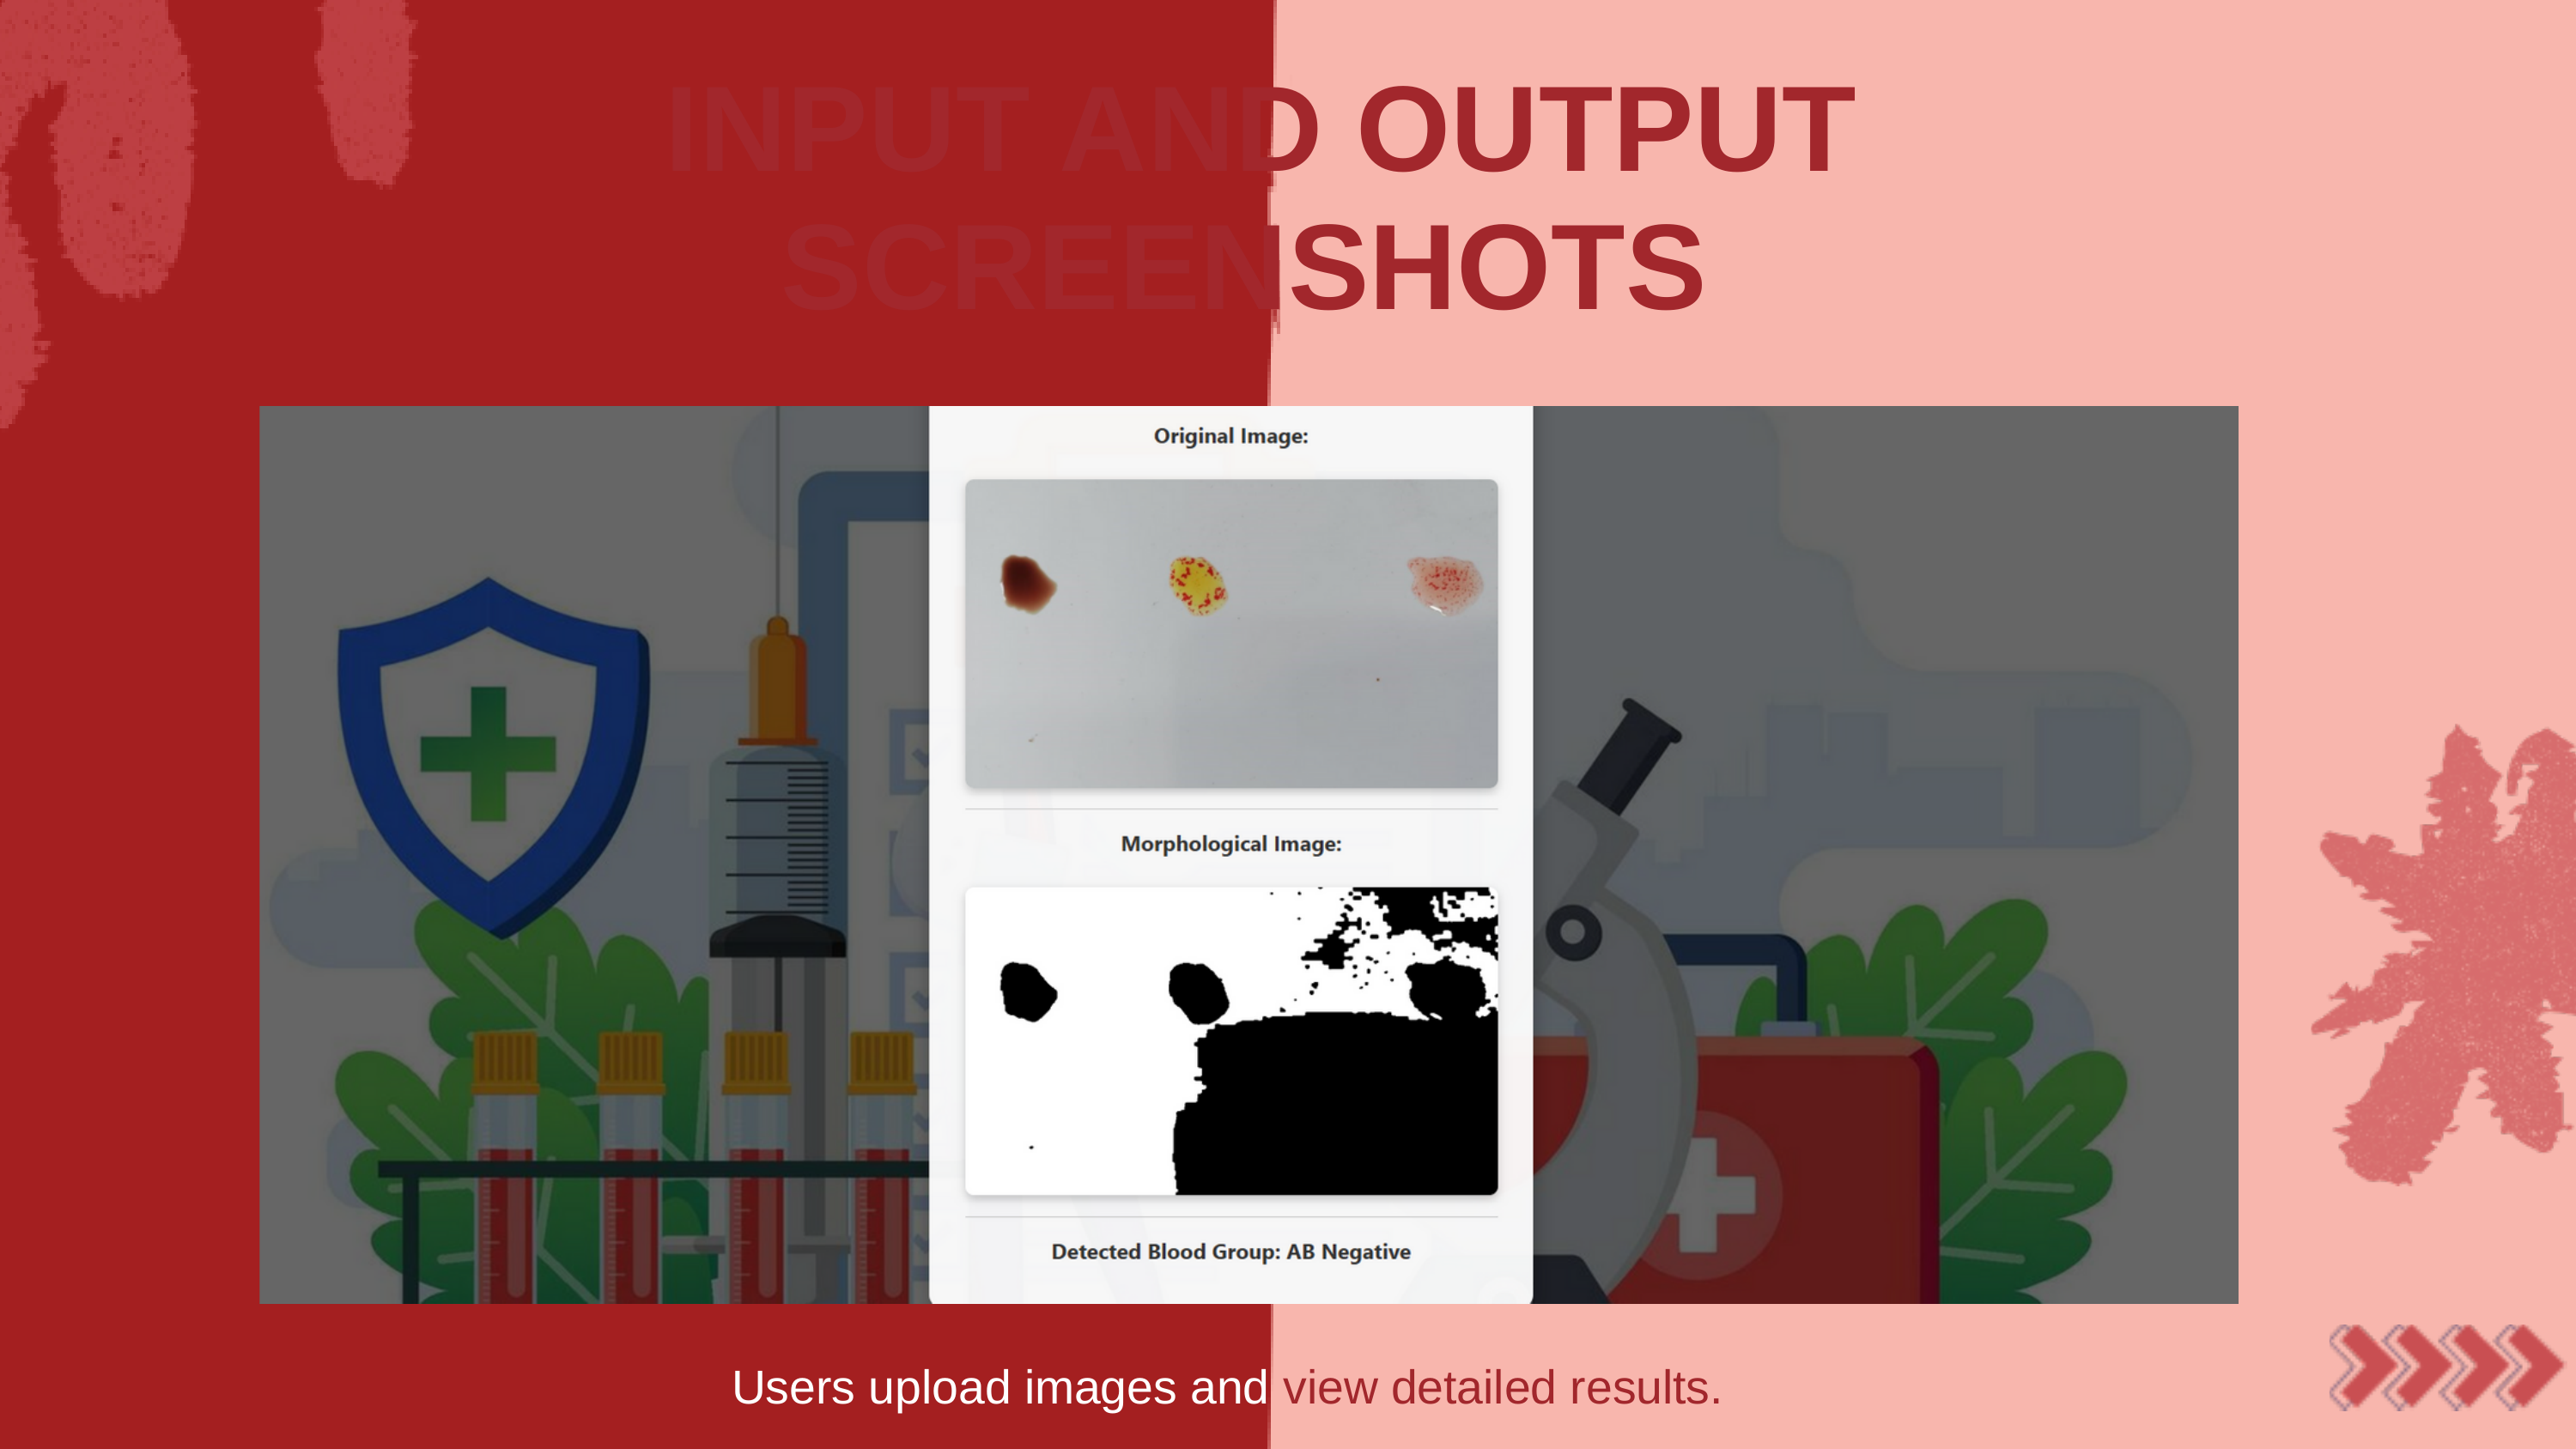

INPUT AND OUTPUT SCREENSHOTS

Users upload images and view detailed results.